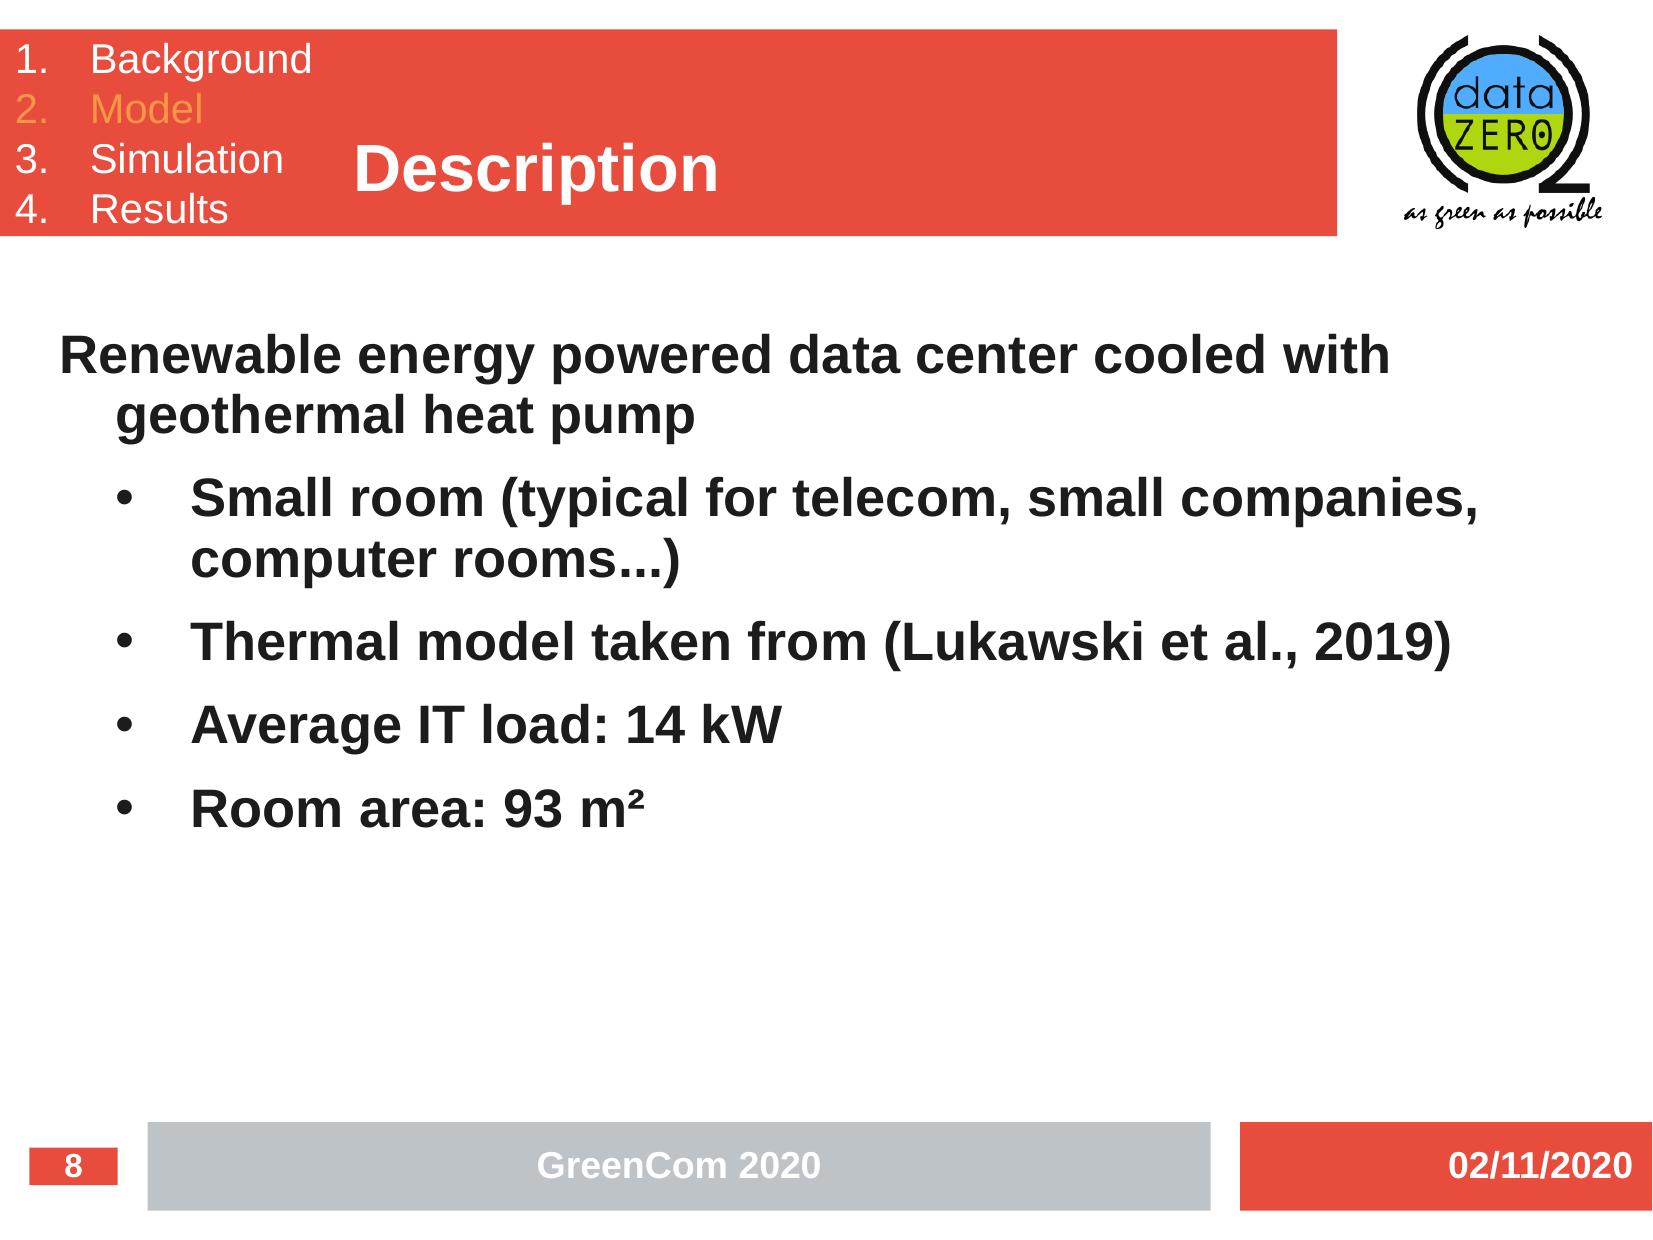

# Description
Renewable energy powered data center cooled with geothermal heat pump
Small room (typical for telecom, small companies, computer rooms...)
Thermal model taken from (Lukawski et al., 2019)
Average IT load: 14 kW
Room area: 93 m²
8